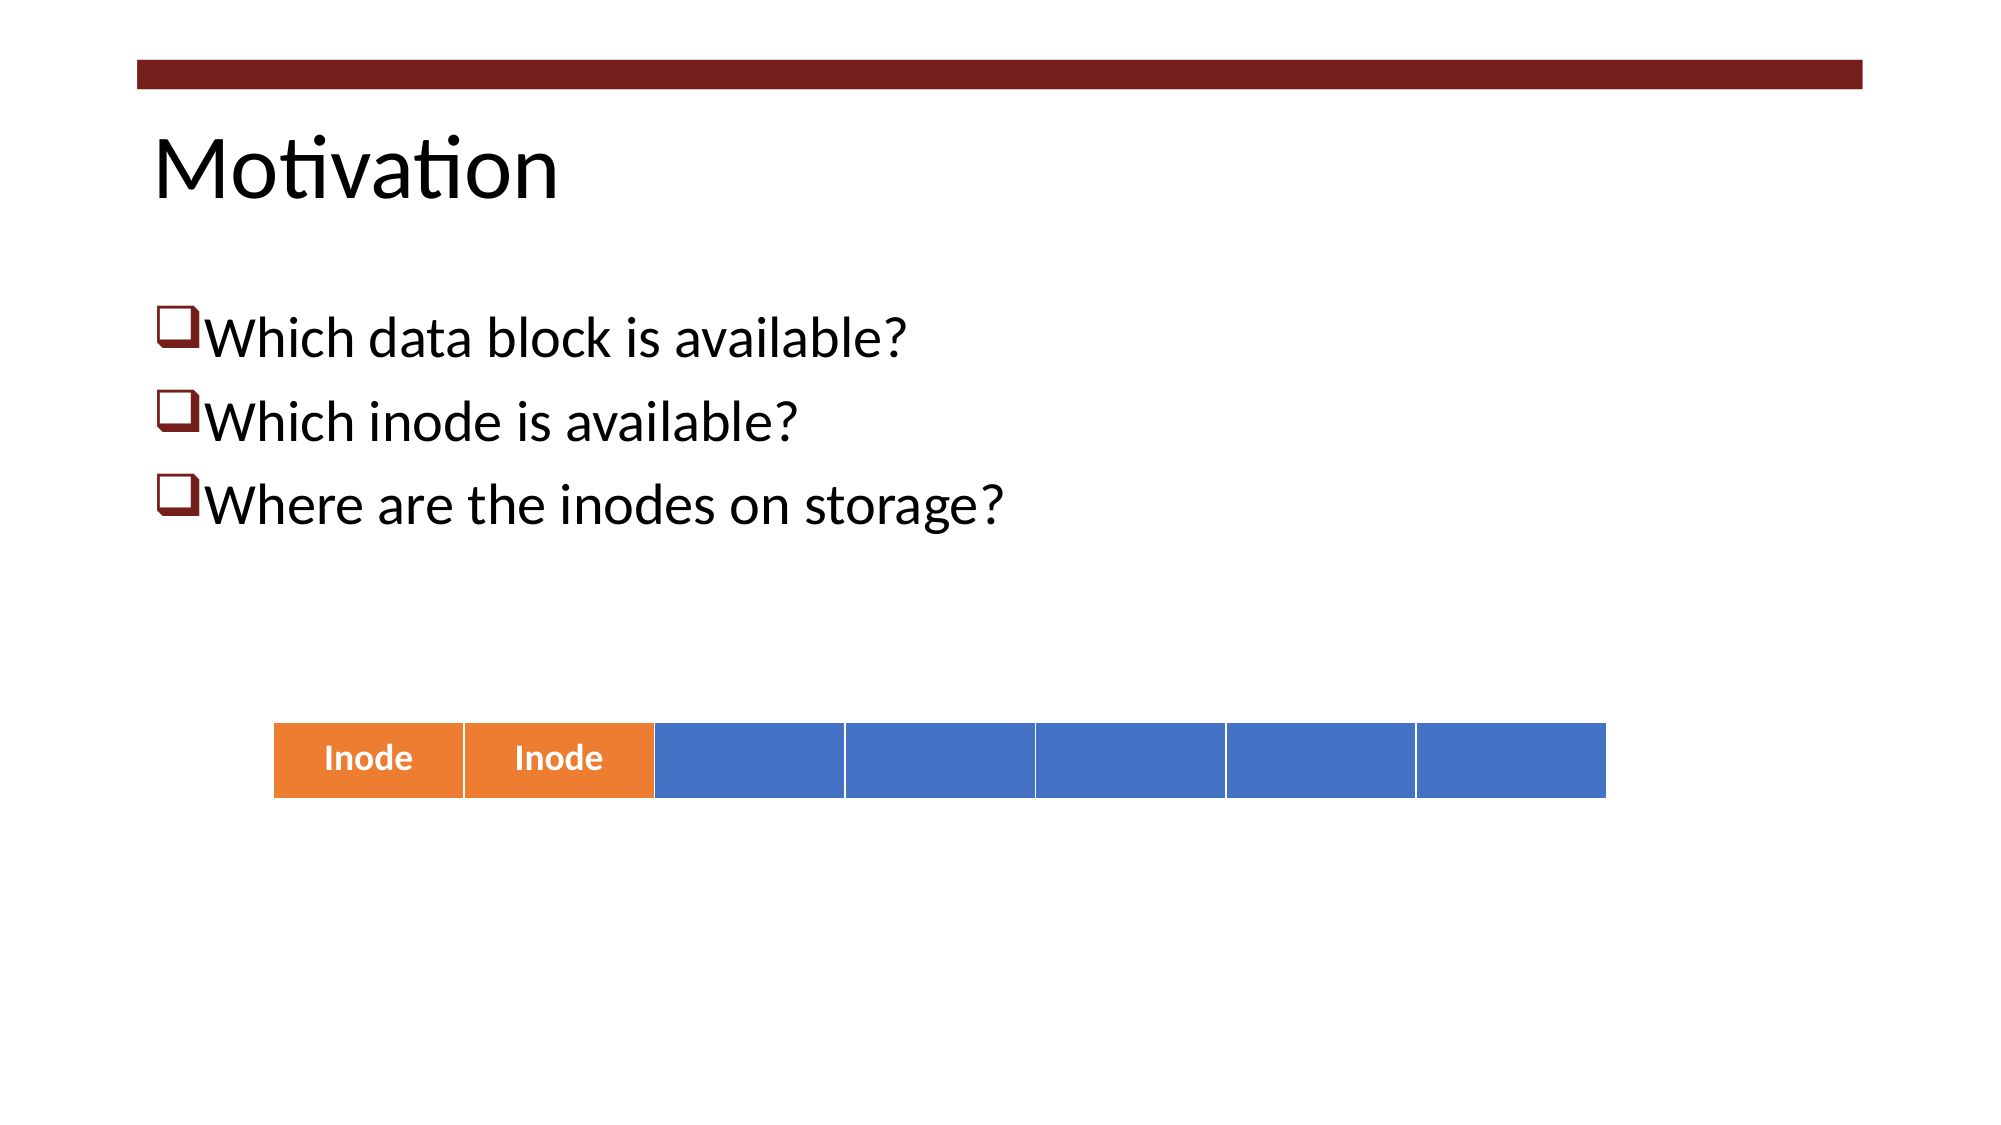

# Motivation
Which data block is available?
Which inode is available?
Where are the inodes on storage?

| Inode | Inode |  |  |  |  |  |
| --- | --- | --- | --- | --- | --- | --- |